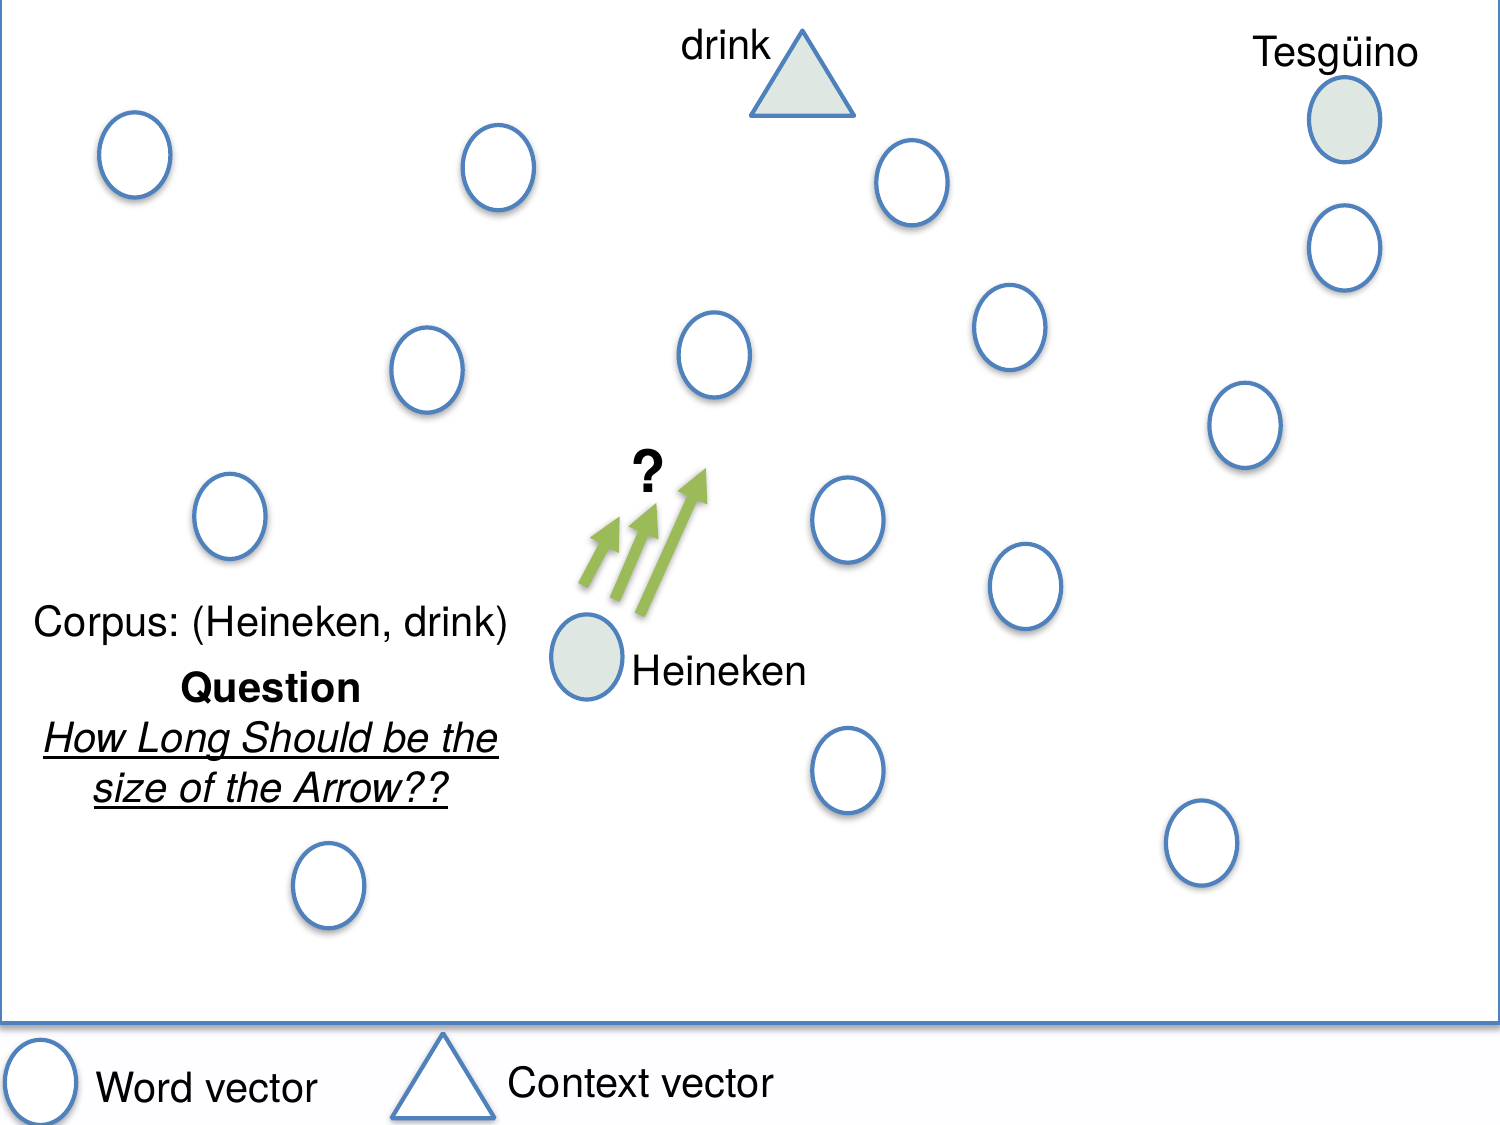

drink
Tesgüino

?

Corpus: (Heineken, drink)

Heineken
Question
How Long Should be the size of the Arrow??

Context vector
Word vector